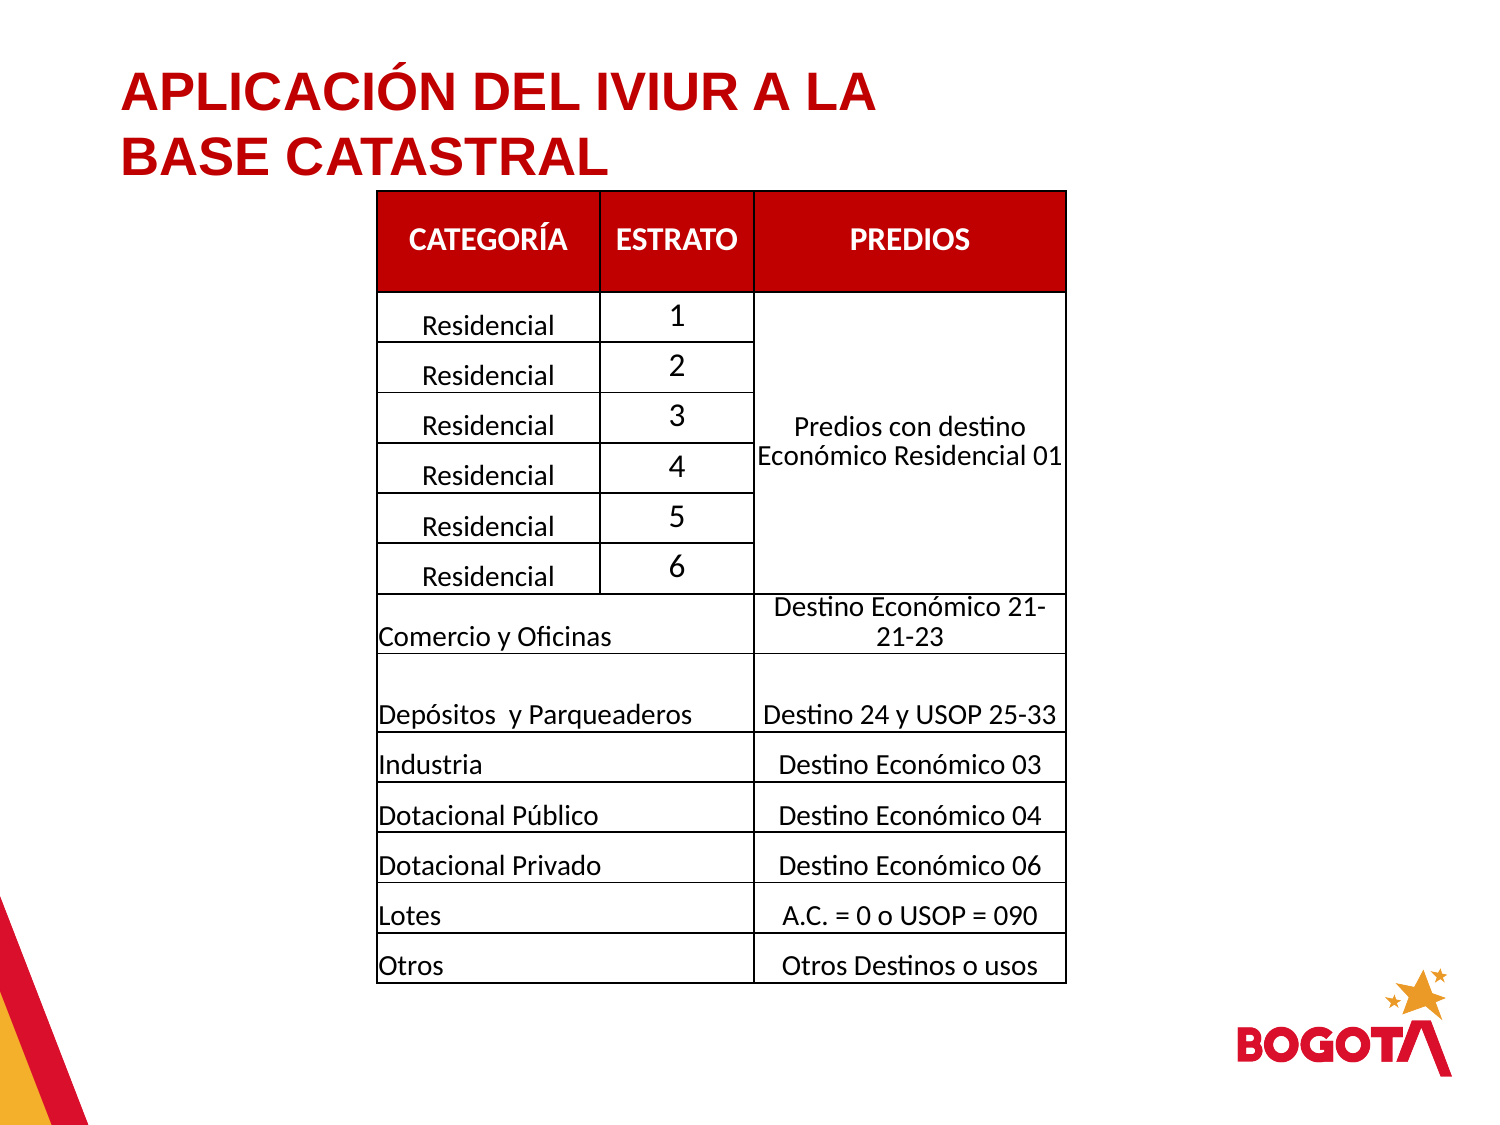

APLICACIÓN DEL IVIUR A LA BASE CATASTRAL
| CATEGORÍA | ESTRATO | PREDIOS |
| --- | --- | --- |
| Residencial | 1 | Predios con destino Económico Residencial 01 |
| Residencial | 2 |  |
| Residencial | 3 |  |
| Residencial | 4 |  |
| Residencial | 5 |  |
| Residencial | 6 |  |
| Comercio y Oficinas |  | Destino Económico 21-21-23 |
| Depósitos y Parqueaderos |  | Destino 24 y USOP 25-33 |
| Industria |  | Destino Económico 03 |
| Dotacional Público |  | Destino Económico 04 |
| Dotacional Privado |  | Destino Económico 06 |
| Lotes |  | A.C. = 0 o USOP = 090 |
| Otros |  | Otros Destinos o usos |